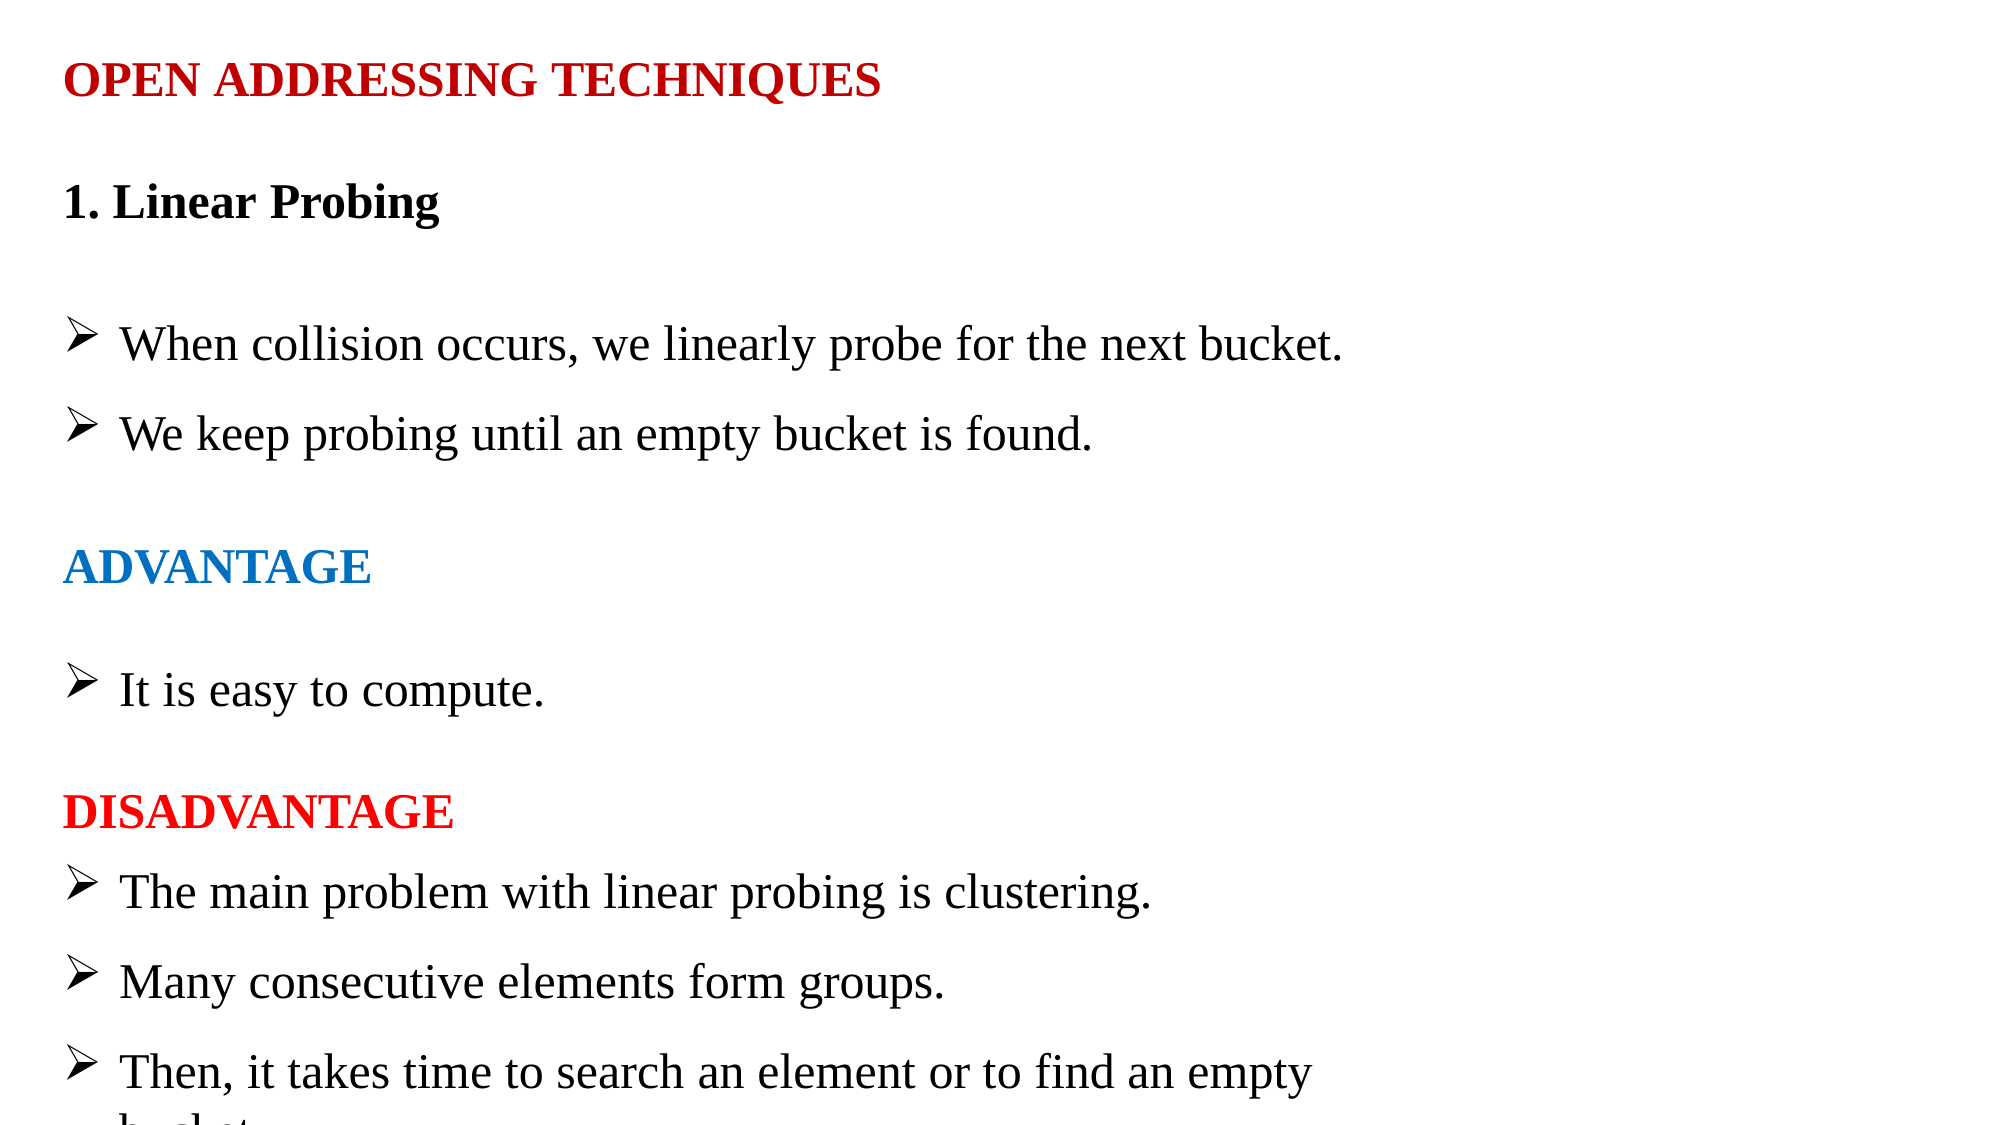

OPEN ADDRESSING TECHNIQUES

Linear Probing

When collision occurs, we linearly probe for the next bucket.
We keep probing until an empty bucket is found.

ADVANTAGE

It is easy to compute.

DISADVANTAGE
The main problem with linear probing is clustering.
Many consecutive elements form groups.
Then, it takes time to search an element or to find an empty bucket.